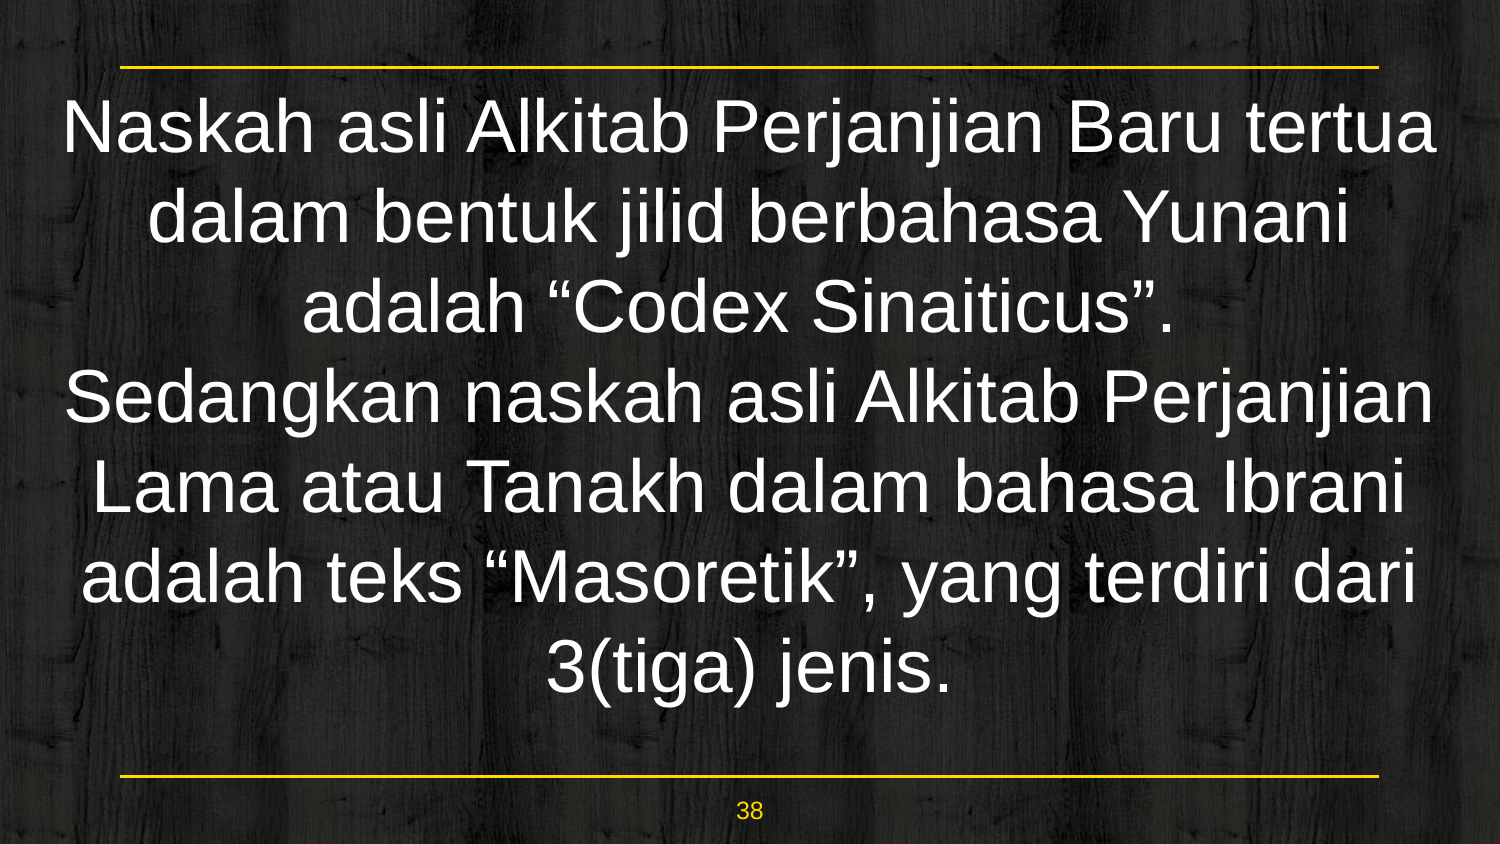

Naskah asli Alkitab Perjanjian Baru tertua dalam bentuk jilid berbahasa Yunani adalah “Codex Sinaiticus”.
Sedangkan naskah asli Alkitab Perjanjian Lama atau Tanakh dalam bahasa Ibrani adalah teks “Masoretik”, yang terdiri dari 3(tiga) jenis.
38